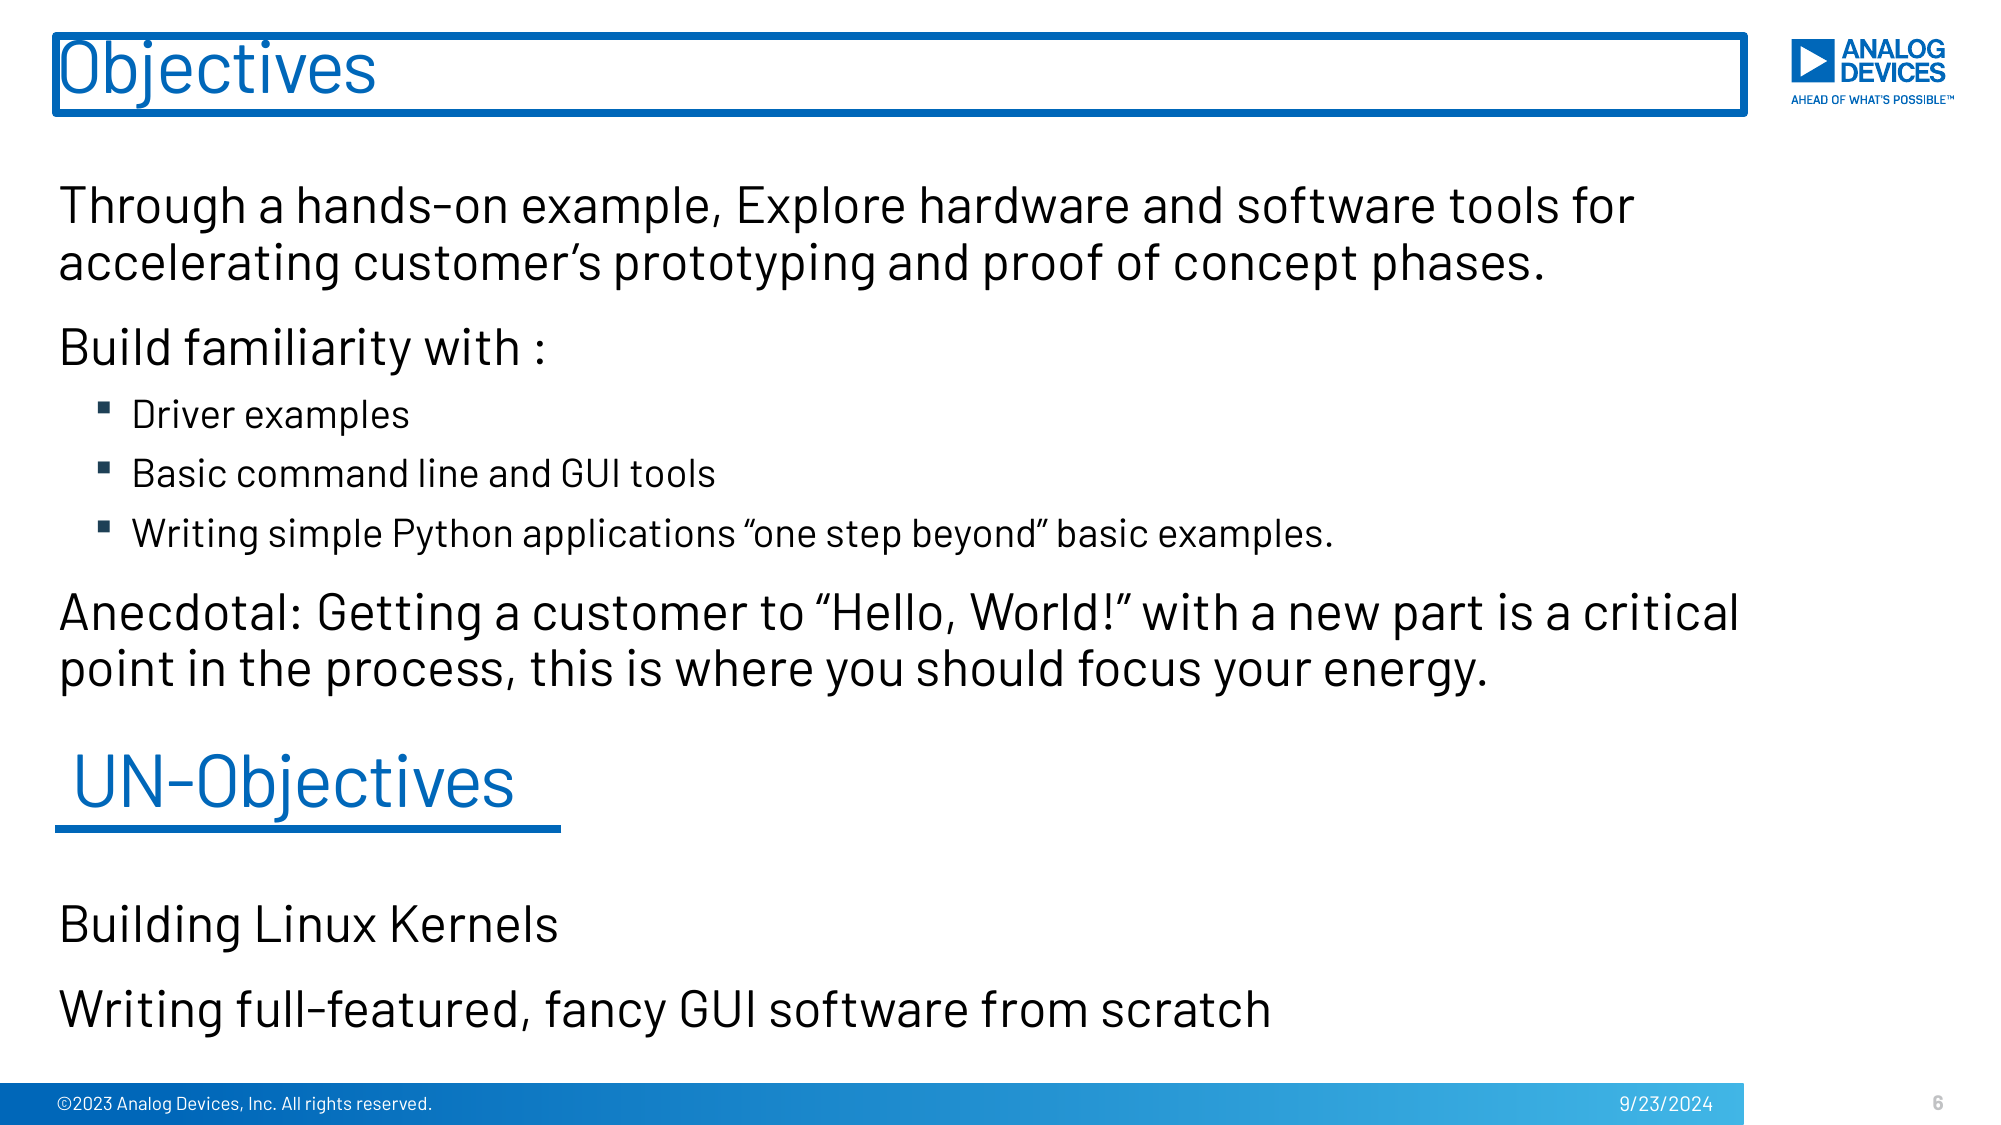

# Objectives
Through a hands-on example, Explore hardware and software tools for accelerating customer’s prototyping and proof of concept phases.
Build familiarity with :
Driver examples
Basic command line and GUI tools
Writing simple Python applications “one step beyond” basic examples.
Anecdotal: Getting a customer to “Hello, World!” with a new part is a critical point in the process, this is where you should focus your energy.

Building Linux Kernels
Writing full-featured, fancy GUI software from scratch
UN-Objectives
6
©2023 Analog Devices, Inc. All rights reserved.
9/23/2024